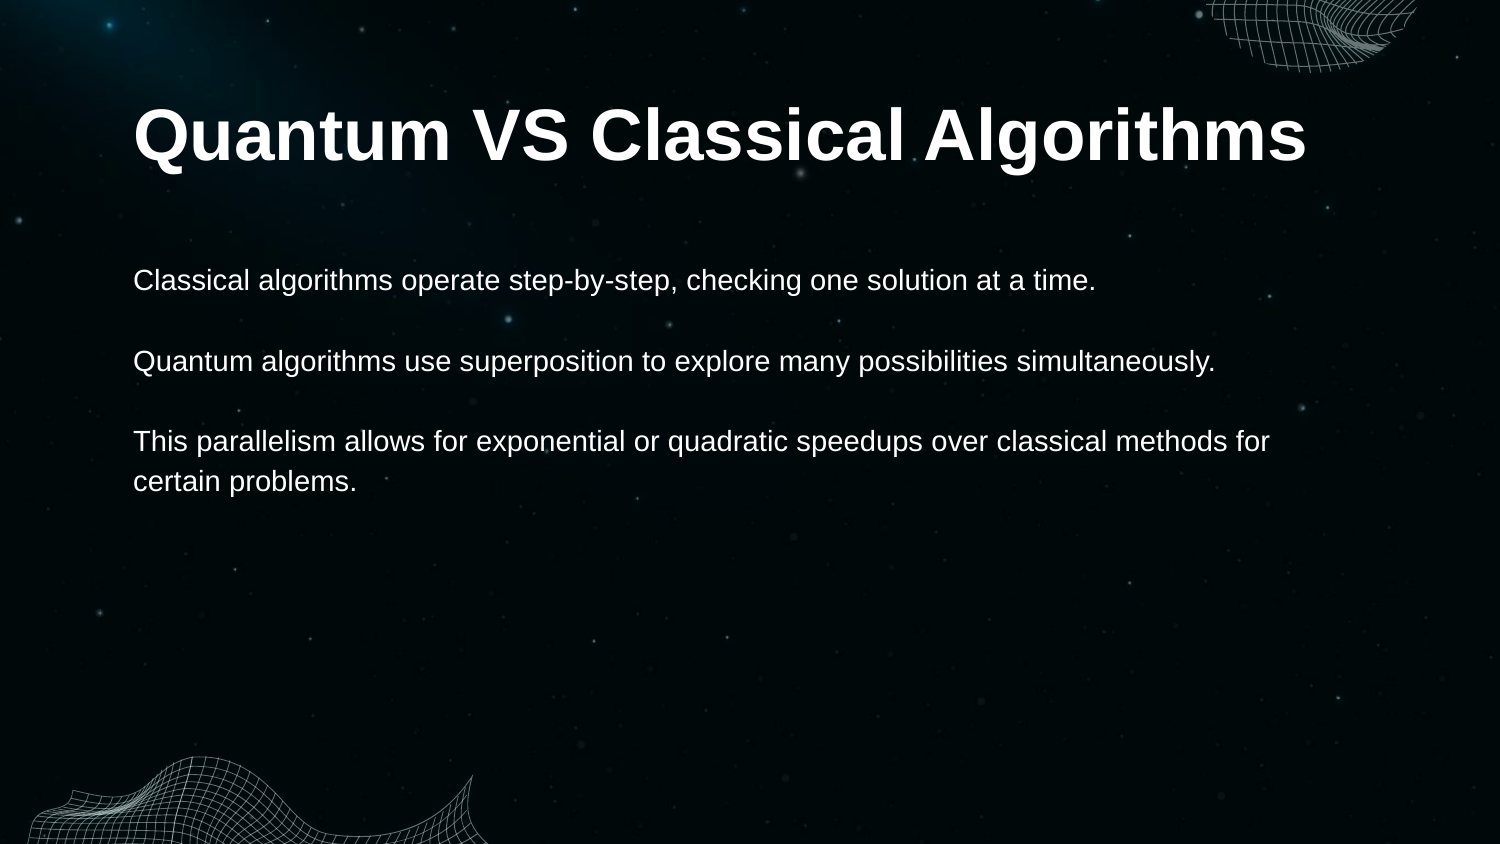

# Quantum VS Classical Algorithms
Classical algorithms operate step-by-step, checking one solution at a time.

Quantum algorithms use superposition to explore many possibilities simultaneously.

This parallelism allows for exponential or quadratic speedups over classical methods for certain problems.